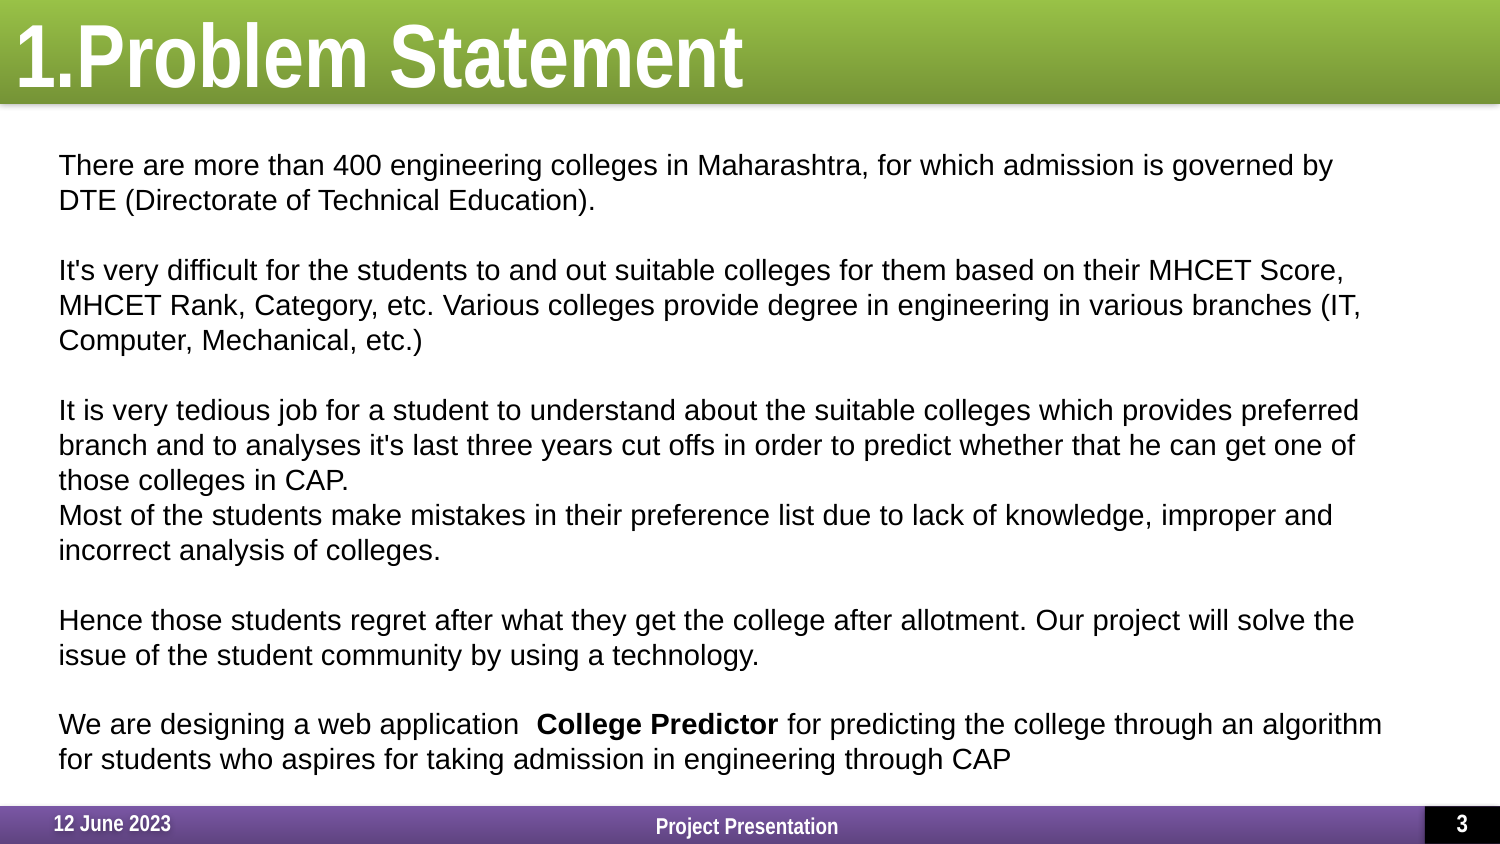

# 1.Problem Statement

There are more than 400 engineering colleges in Maharashtra, for which admission is governed by DTE (Directorate of Technical Education).

It's very difficult for the students to and out suitable colleges for them based on their MHCET Score, MHCET Rank, Category, etc. Various colleges provide degree in engineering in various branches (IT, Computer, Mechanical, etc.)

It is very tedious job for a student to understand about the suitable colleges which provides preferred branch and to analyses it's last three years cut offs in order to predict whether that he can get one of those colleges in CAP.
Most of the students make mistakes in their preference list due to lack of knowledge, improper and incorrect analysis of colleges.

Hence those students regret after what they get the college after allotment. Our project will solve the issue of the student community by using a technology.

We are designing a web application  College Predictor for predicting the college through an algorithm for students who aspires for taking admission in engineering through CAP

Project Presentation
12 June 2023
3